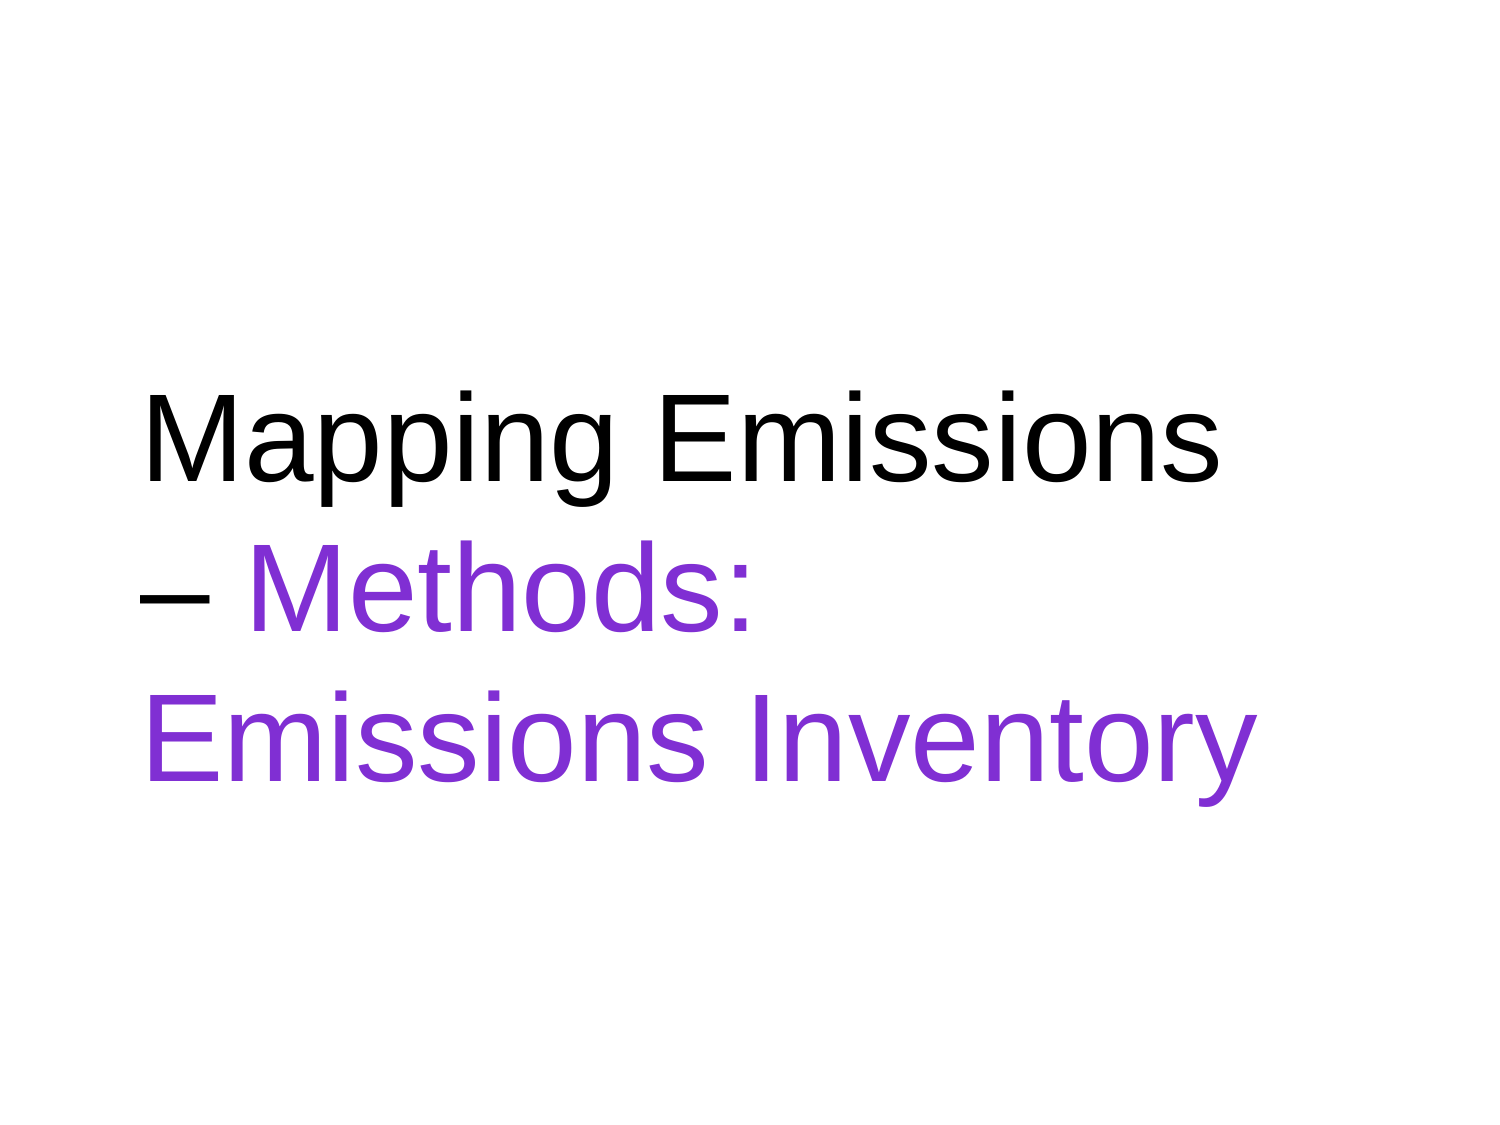

# Mapping Emissions – Methods: Emissions Inventory